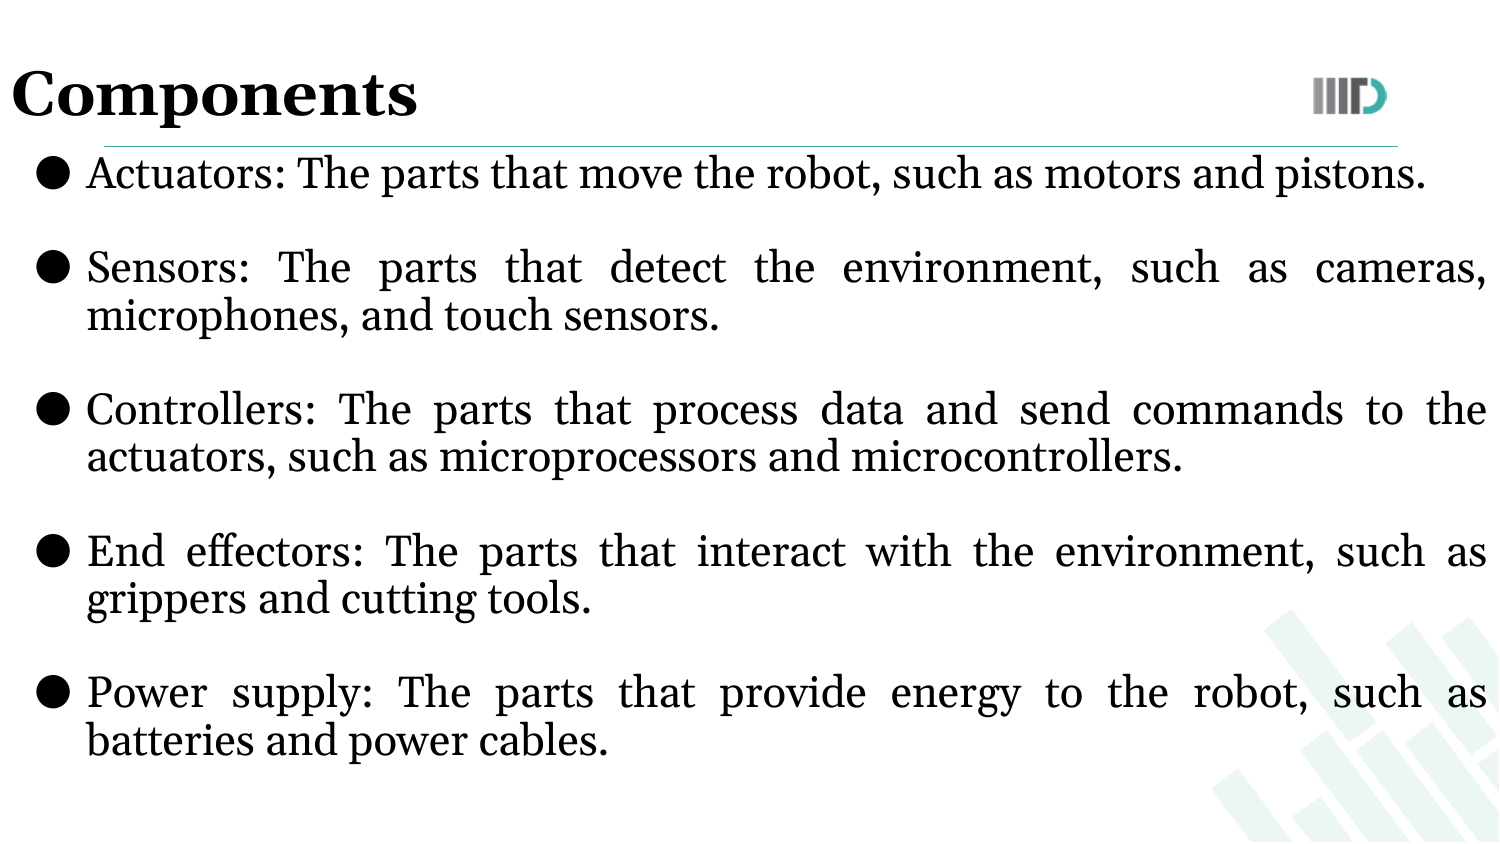

Components
Actuators: The parts that move the robot, such as motors and pistons.

Sensors: The parts that detect the environment, such as cameras, microphones, and touch sensors.

Controllers: The parts that process data and send commands to the actuators, such as microprocessors and microcontrollers.

End effectors: The parts that interact with the environment, such as grippers and cutting tools.

Power supply: The parts that provide energy to the robot, such as batteries and power cables.